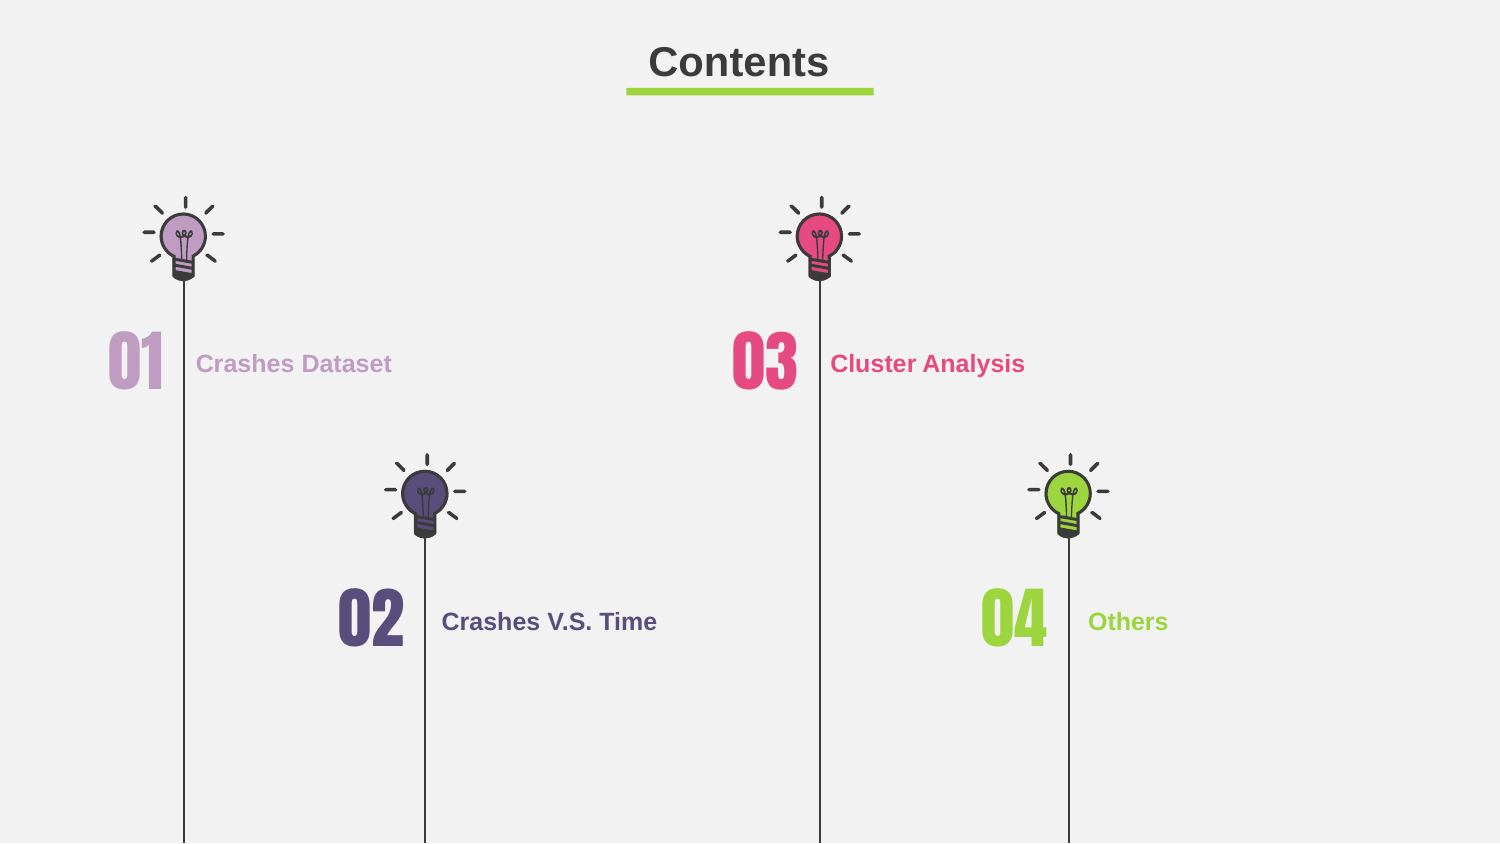

Contents

01
03
Crashes Dataset
Cluster Analysis

02
04
Crashes V.S. Time
Others